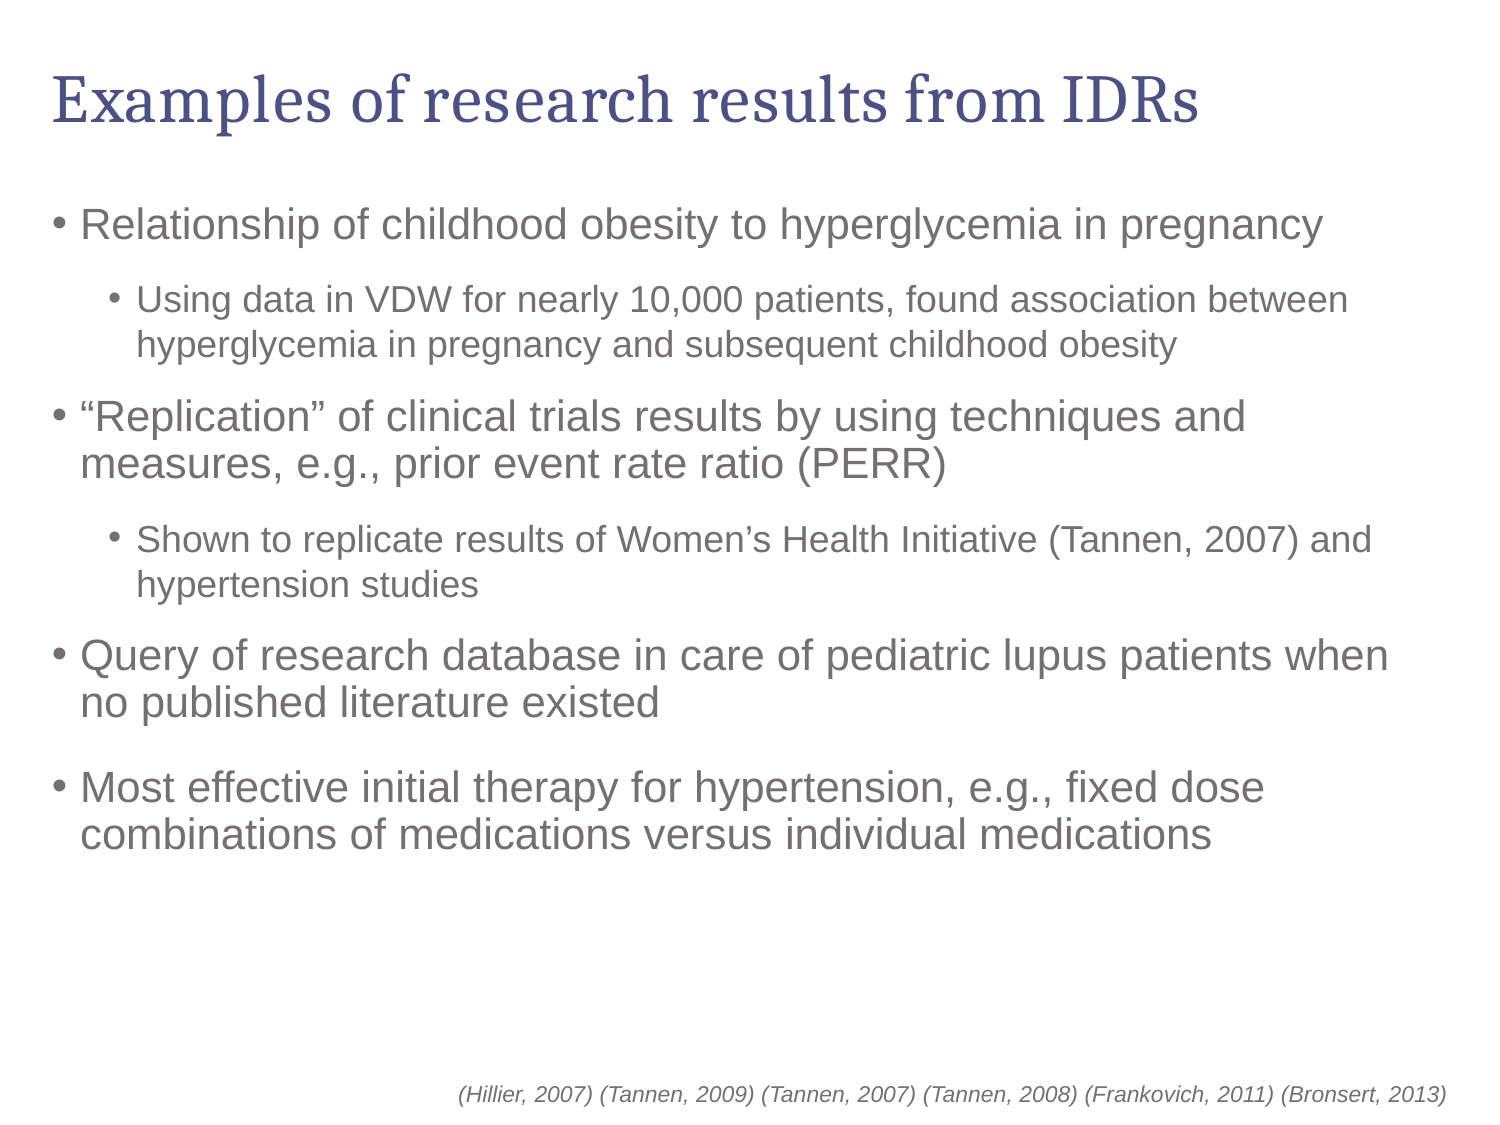

# Examples of research results from IDRs
Relationship of childhood obesity to hyperglycemia in pregnancy
Using data in VDW for nearly 10,000 patients, found association between hyperglycemia in pregnancy and subsequent childhood obesity
“Replication” of clinical trials results by using techniques and measures, e.g., prior event rate ratio (PERR)
Shown to replicate results of Women’s Health Initiative (Tannen, 2007) and hypertension studies
Query of research database in care of pediatric lupus patients when no published literature existed
Most effective initial therapy for hypertension, e.g., fixed dose combinations of medications versus individual medications
(Hillier, 2007) (Tannen, 2009) (Tannen, 2007) (Tannen, 2008) (Frankovich, 2011) (Bronsert, 2013)